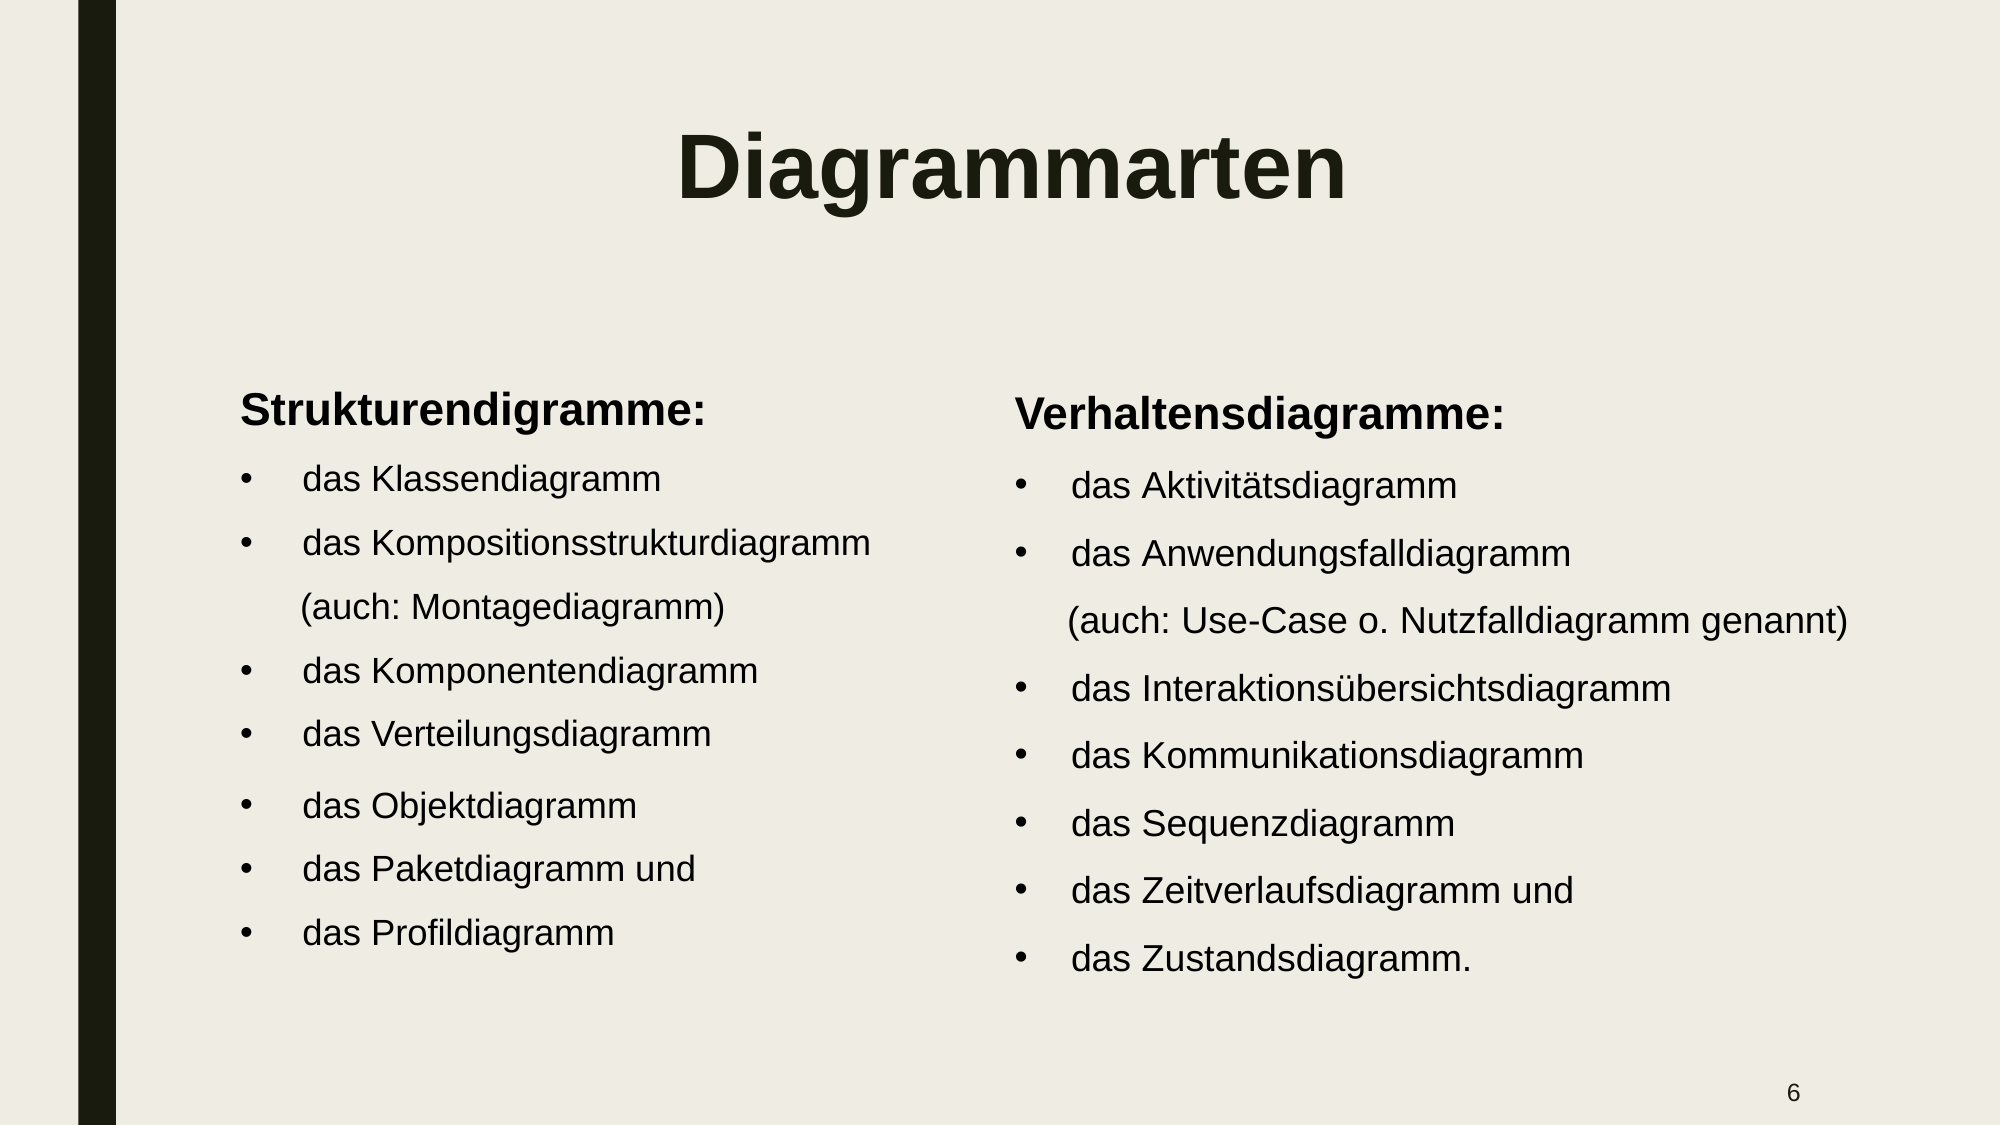

# Diagrammarten
Strukturendigramme:
das Klassendiagramm
das Kompositionsstrukturdiagramm
      (auch: Montagediagramm)
das Komponentendiagramm
das Verteilungsdiagramm
das Objektdiagramm
das Paketdiagramm und
das Profildiagramm

Verhaltensdiagramme:
das Aktivitätsdiagramm
das Anwendungsfalldiagramm
     (auch: Use-Case o. Nutzfalldiagramm genannt)
das Interaktionsübersichtsdiagramm
das Kommunikationsdiagramm
das Sequenzdiagramm
das Zeitverlaufsdiagramm und
das Zustandsdiagramm.

6